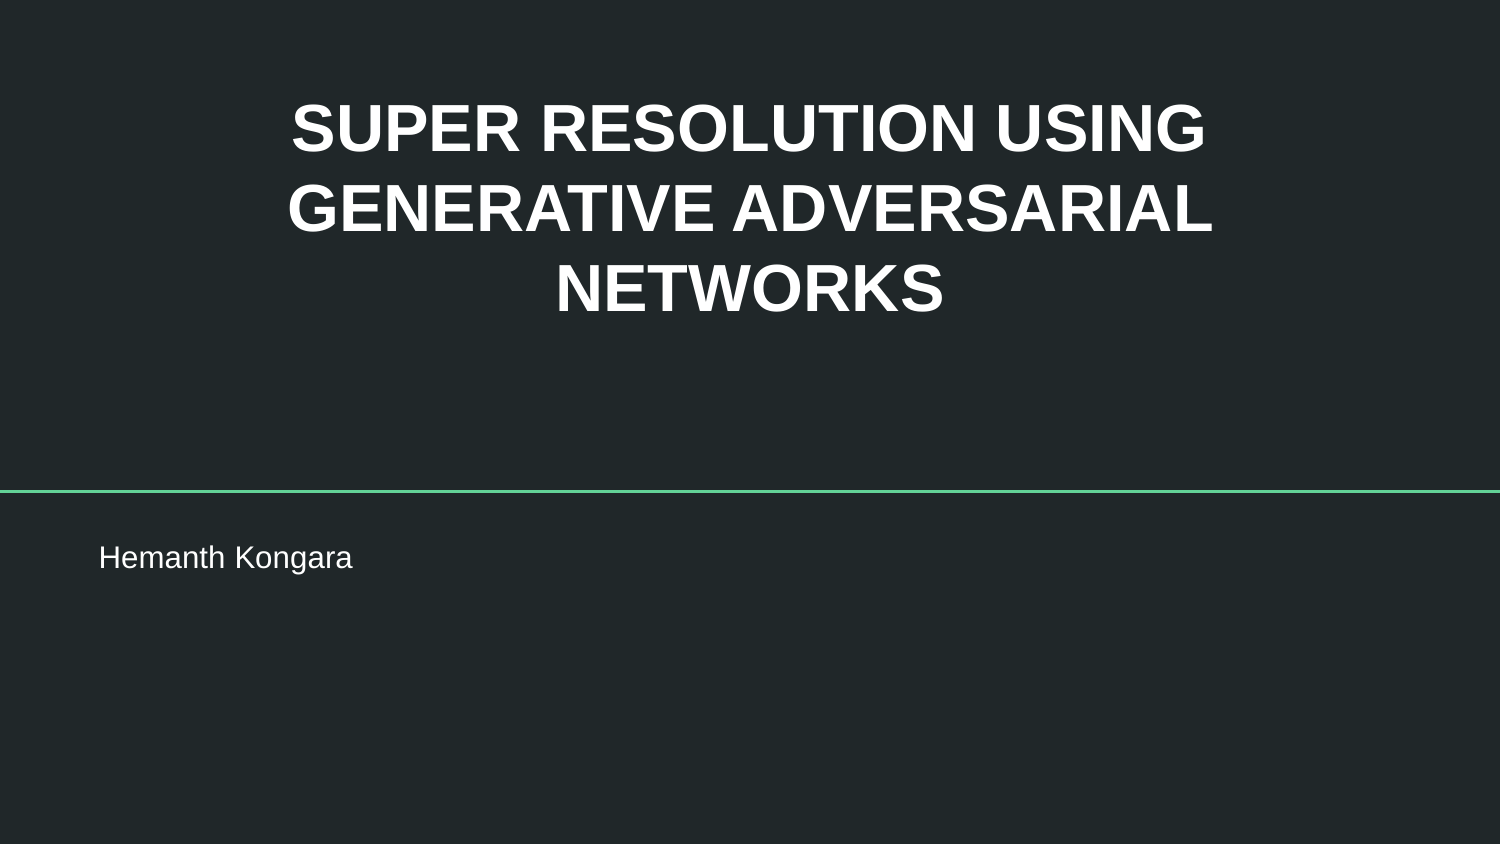

# SUPER RESOLUTION USING GENERATIVE ADVERSARIAL NETWORKS
Hemanth Kongara